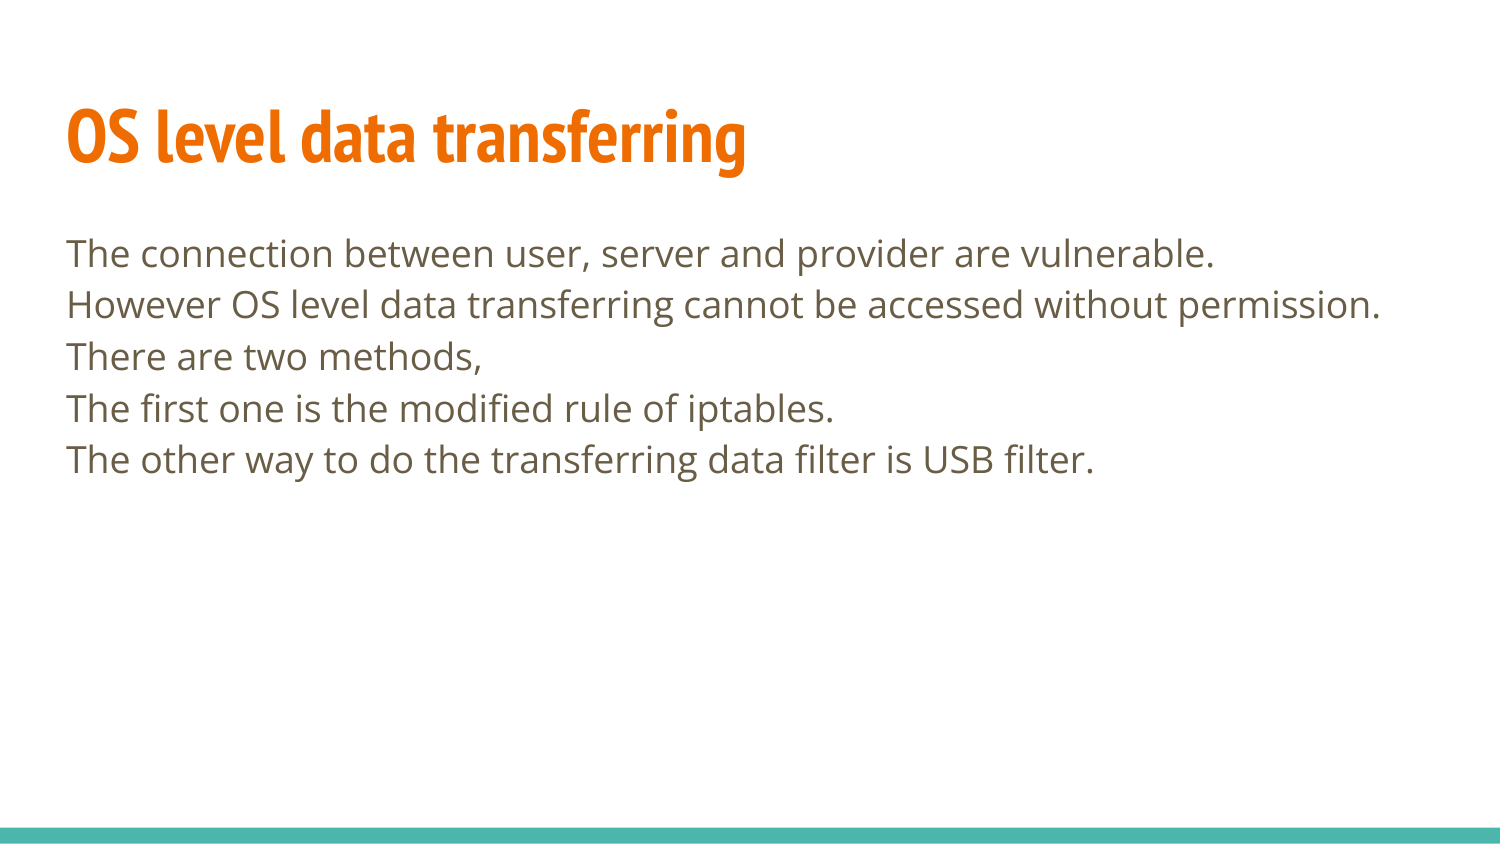

# OS level data transferring
The connection between user, server and provider are vulnerable.
However OS level data transferring cannot be accessed without permission.
There are two methods,
The first one is the modified rule of iptables.
The other way to do the transferring data filter is USB filter.